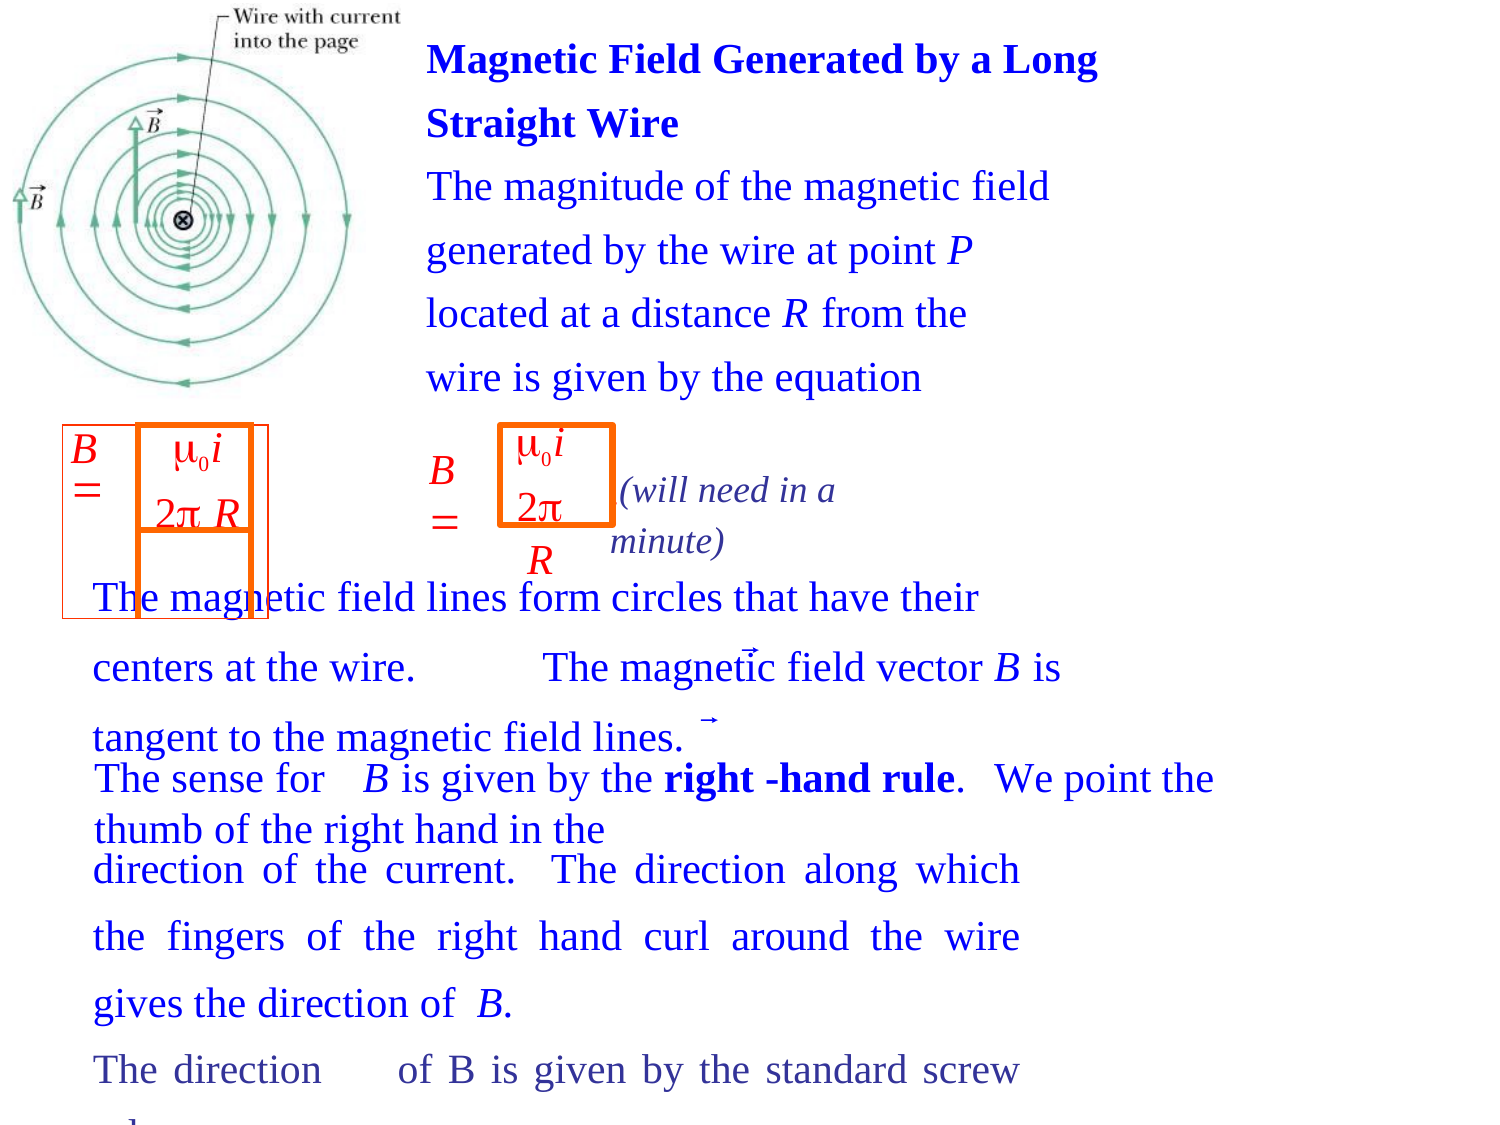

# Magnetic Field Generated by a Long

Straight Wire
The magnitude of the magnetic field generated by the wire at point P located at a distance R from the wire is given by the equation

μ0i
2π R
μ0i
2π R
| B = |  |  |
| --- | --- | --- |
|  |  |  |

.(will need in a minute)
B =

The magnetic field lines form circles that have their centers at the wire.	The magnetic field vector B is tangent to the magnetic field lines.

The sense for	B is given by the right -hand rule.	We point the thumb of the right hand in the

direction of the current.  The direction along which the fingers of the right hand curl around the wire gives the direction of  B.
The direction	of B is given by the standard screw rule